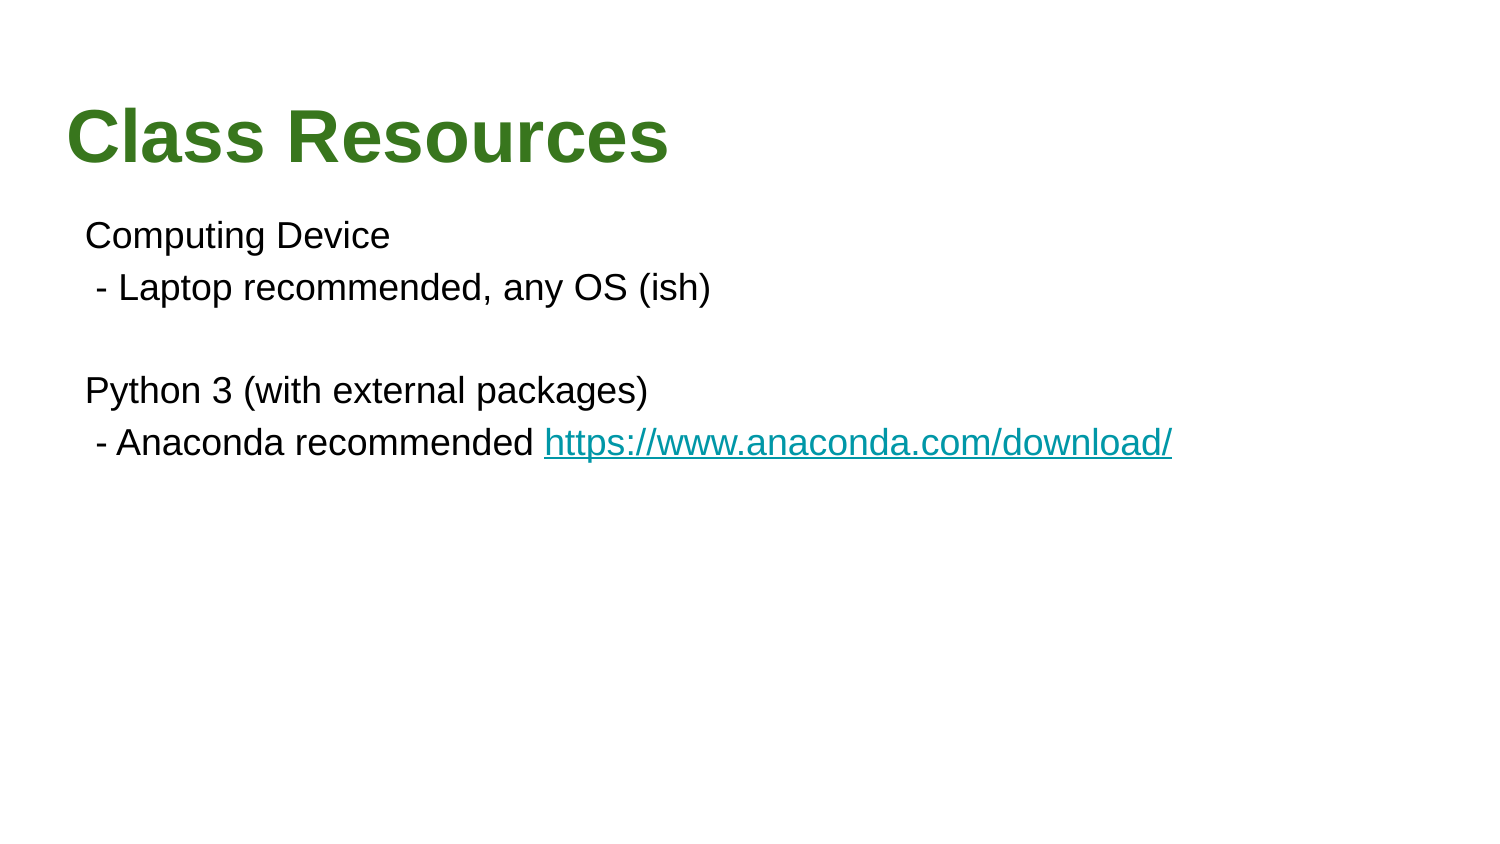

# Class Resources
Computing Device
 - Laptop recommended, any OS (ish)

Python 3 (with external packages)
 - Anaconda recommended https://www.anaconda.com/download/